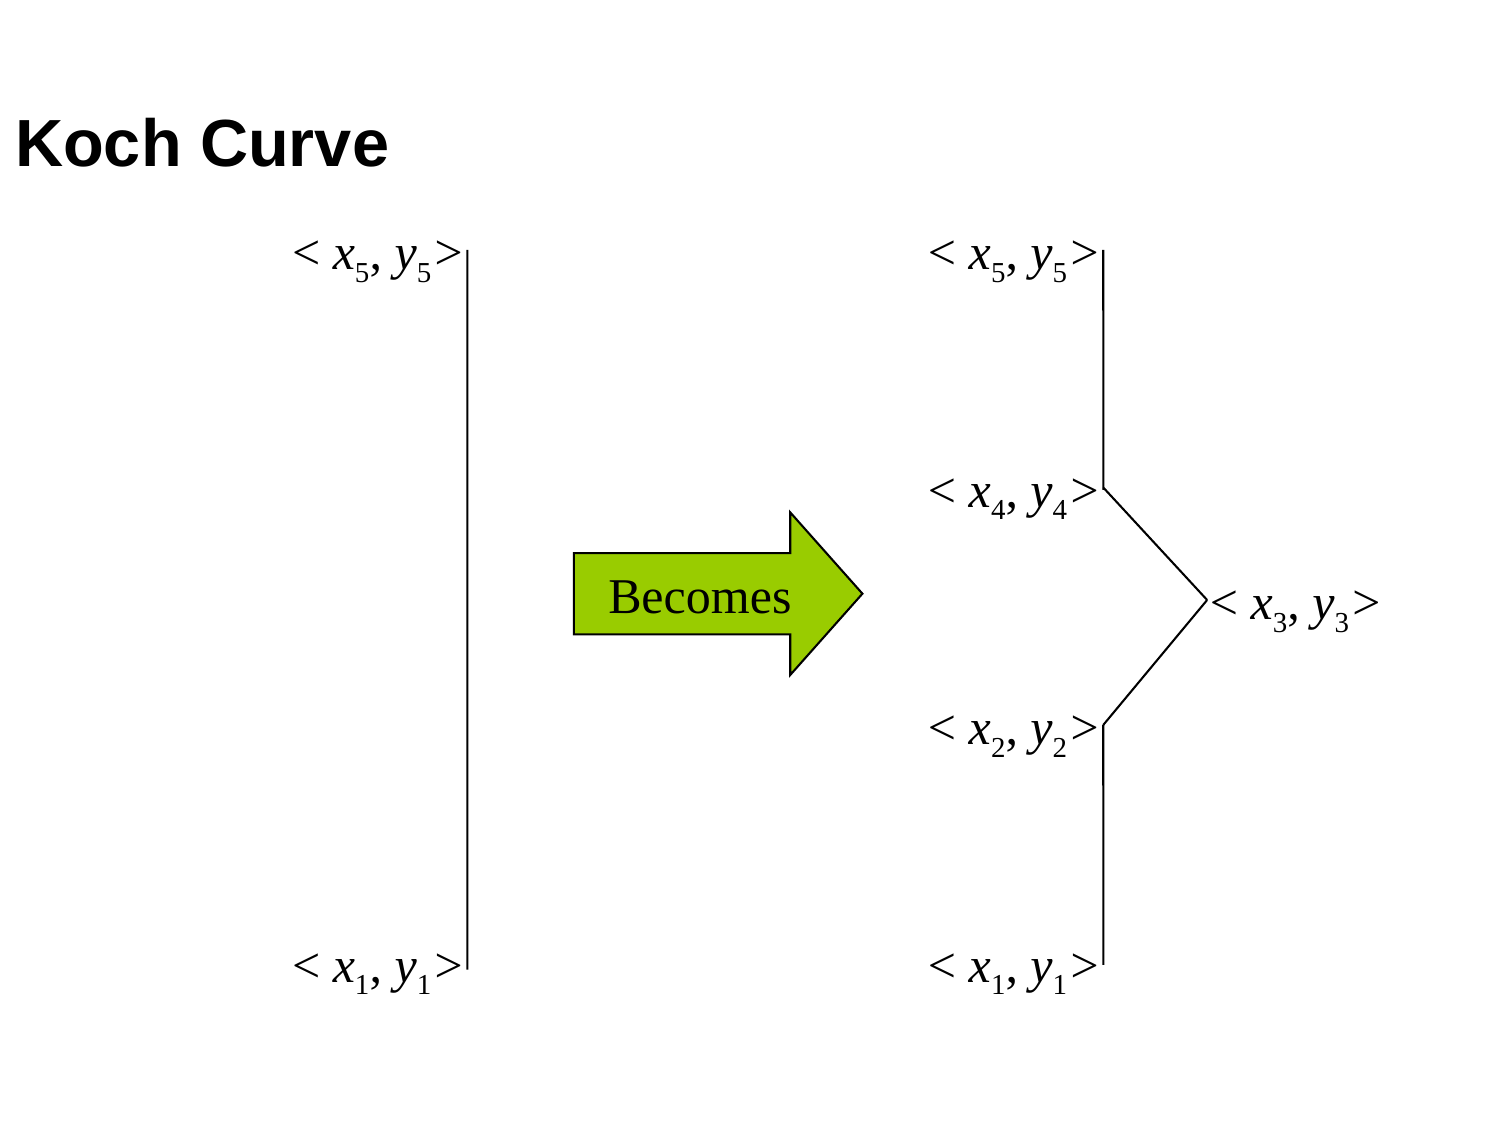

# Koch Curve
< x5, y5>

< x1, y1>
< x5, y5>

< x4, y4>
< x3, y3>
< x2, y2>
< x1, y1>
Becomes